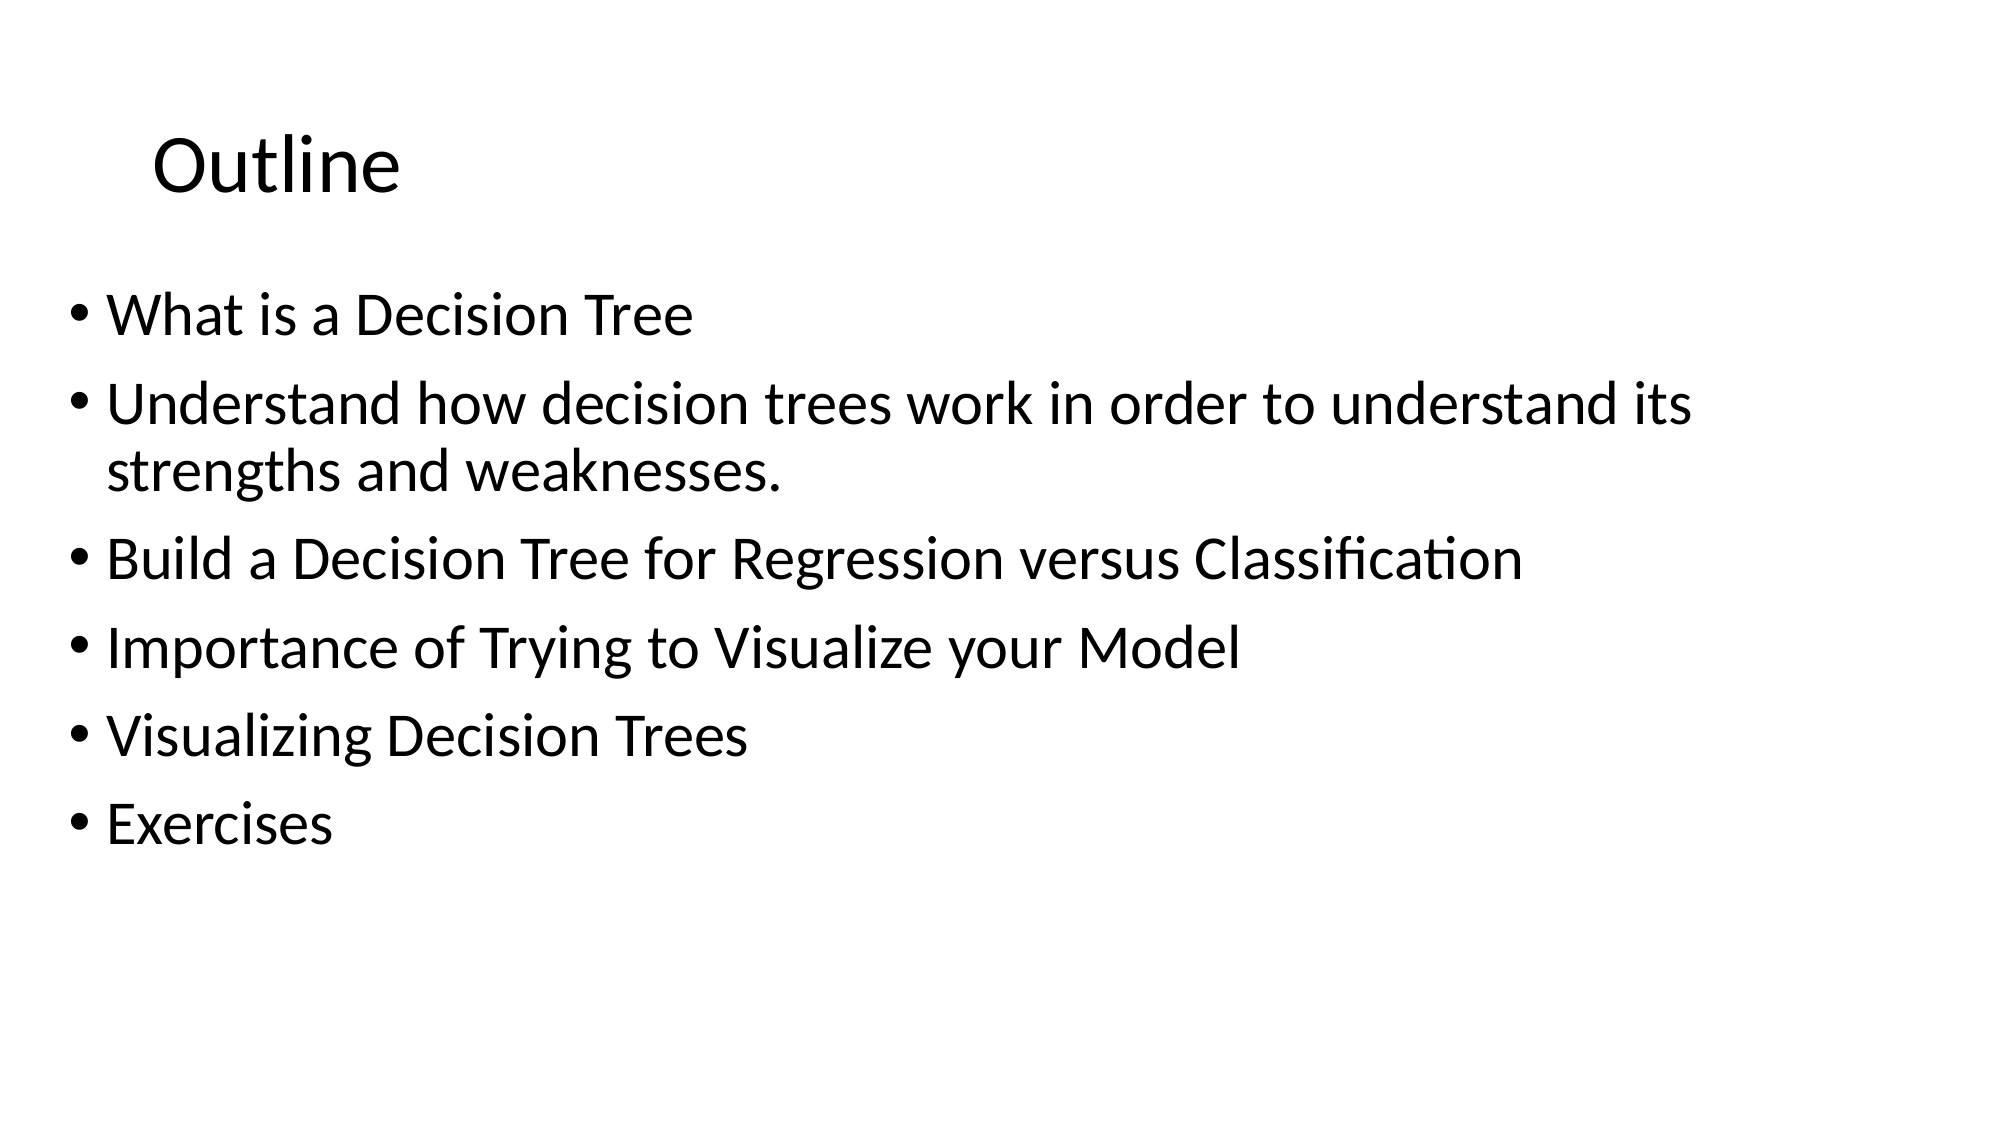

# Outline
What is a Decision Tree
Understand how decision trees work in order to understand its strengths and weaknesses.
Build a Decision Tree for Regression versus Classification
Importance of Trying to Visualize your Model
Visualizing Decision Trees
Exercises